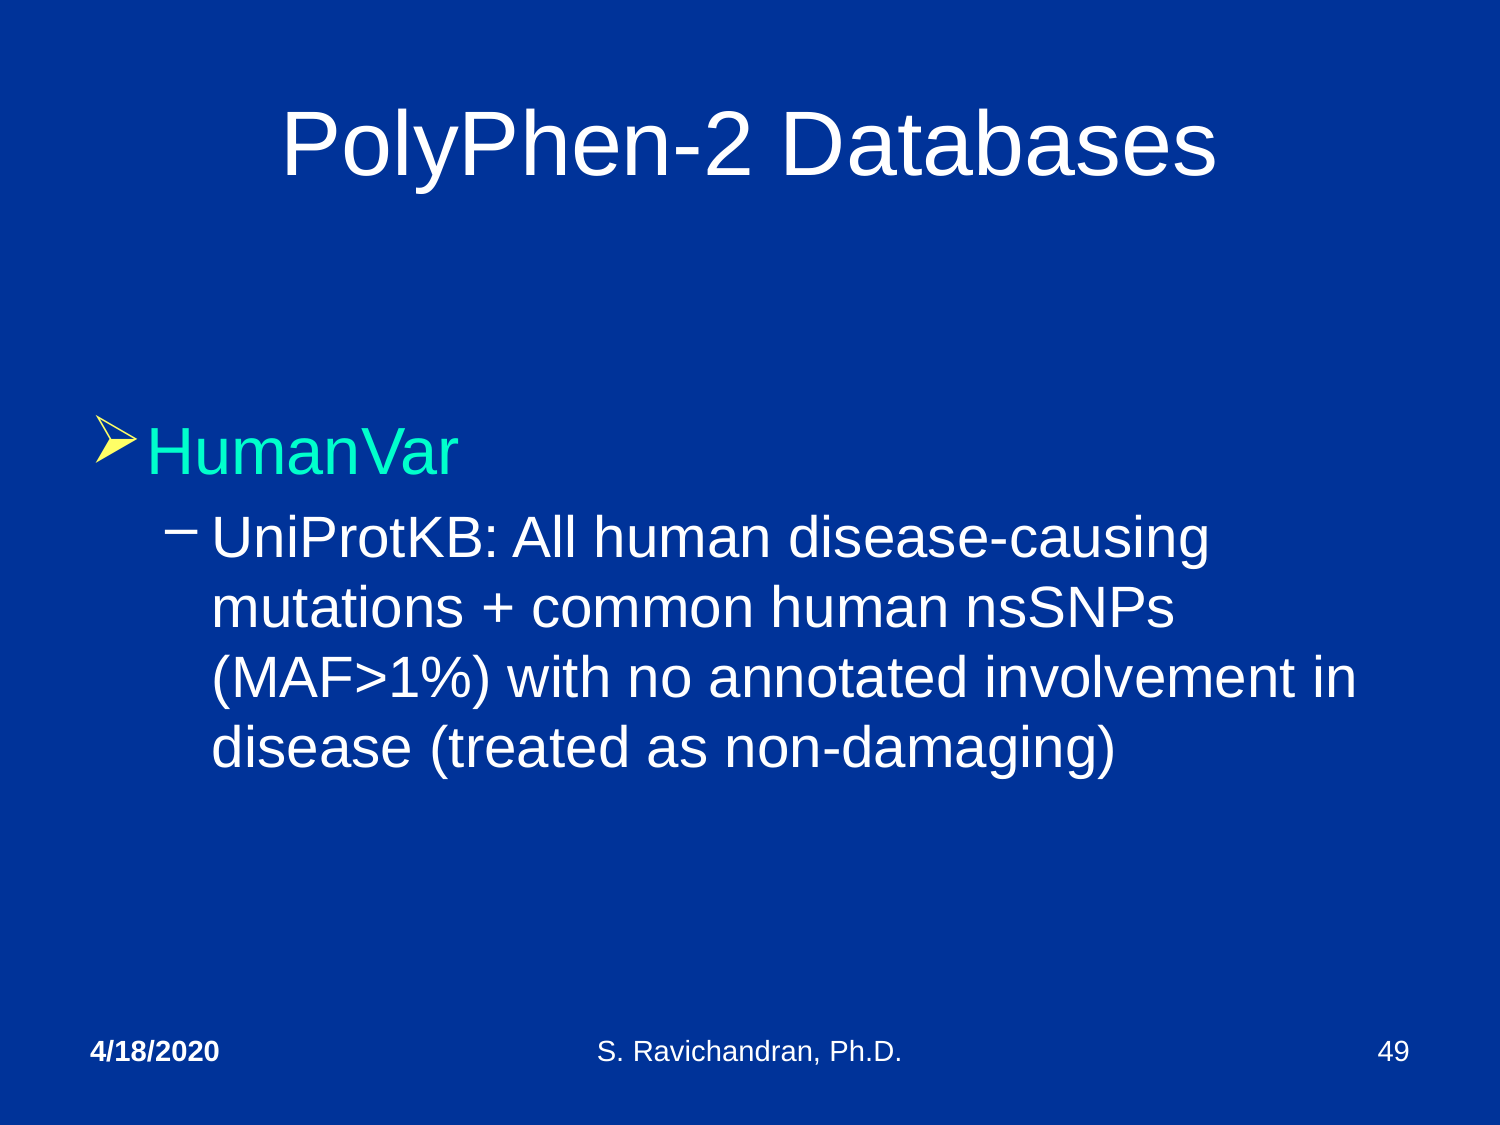

# PolyPhen-2 Databases
HumanVar
UniProtKB: All human disease-causing mutations + common human nsSNPs (MAF>1%) with no annotated involvement in disease (treated as non-damaging)

4/18/2020
S. Ravichandran, Ph.D.
49